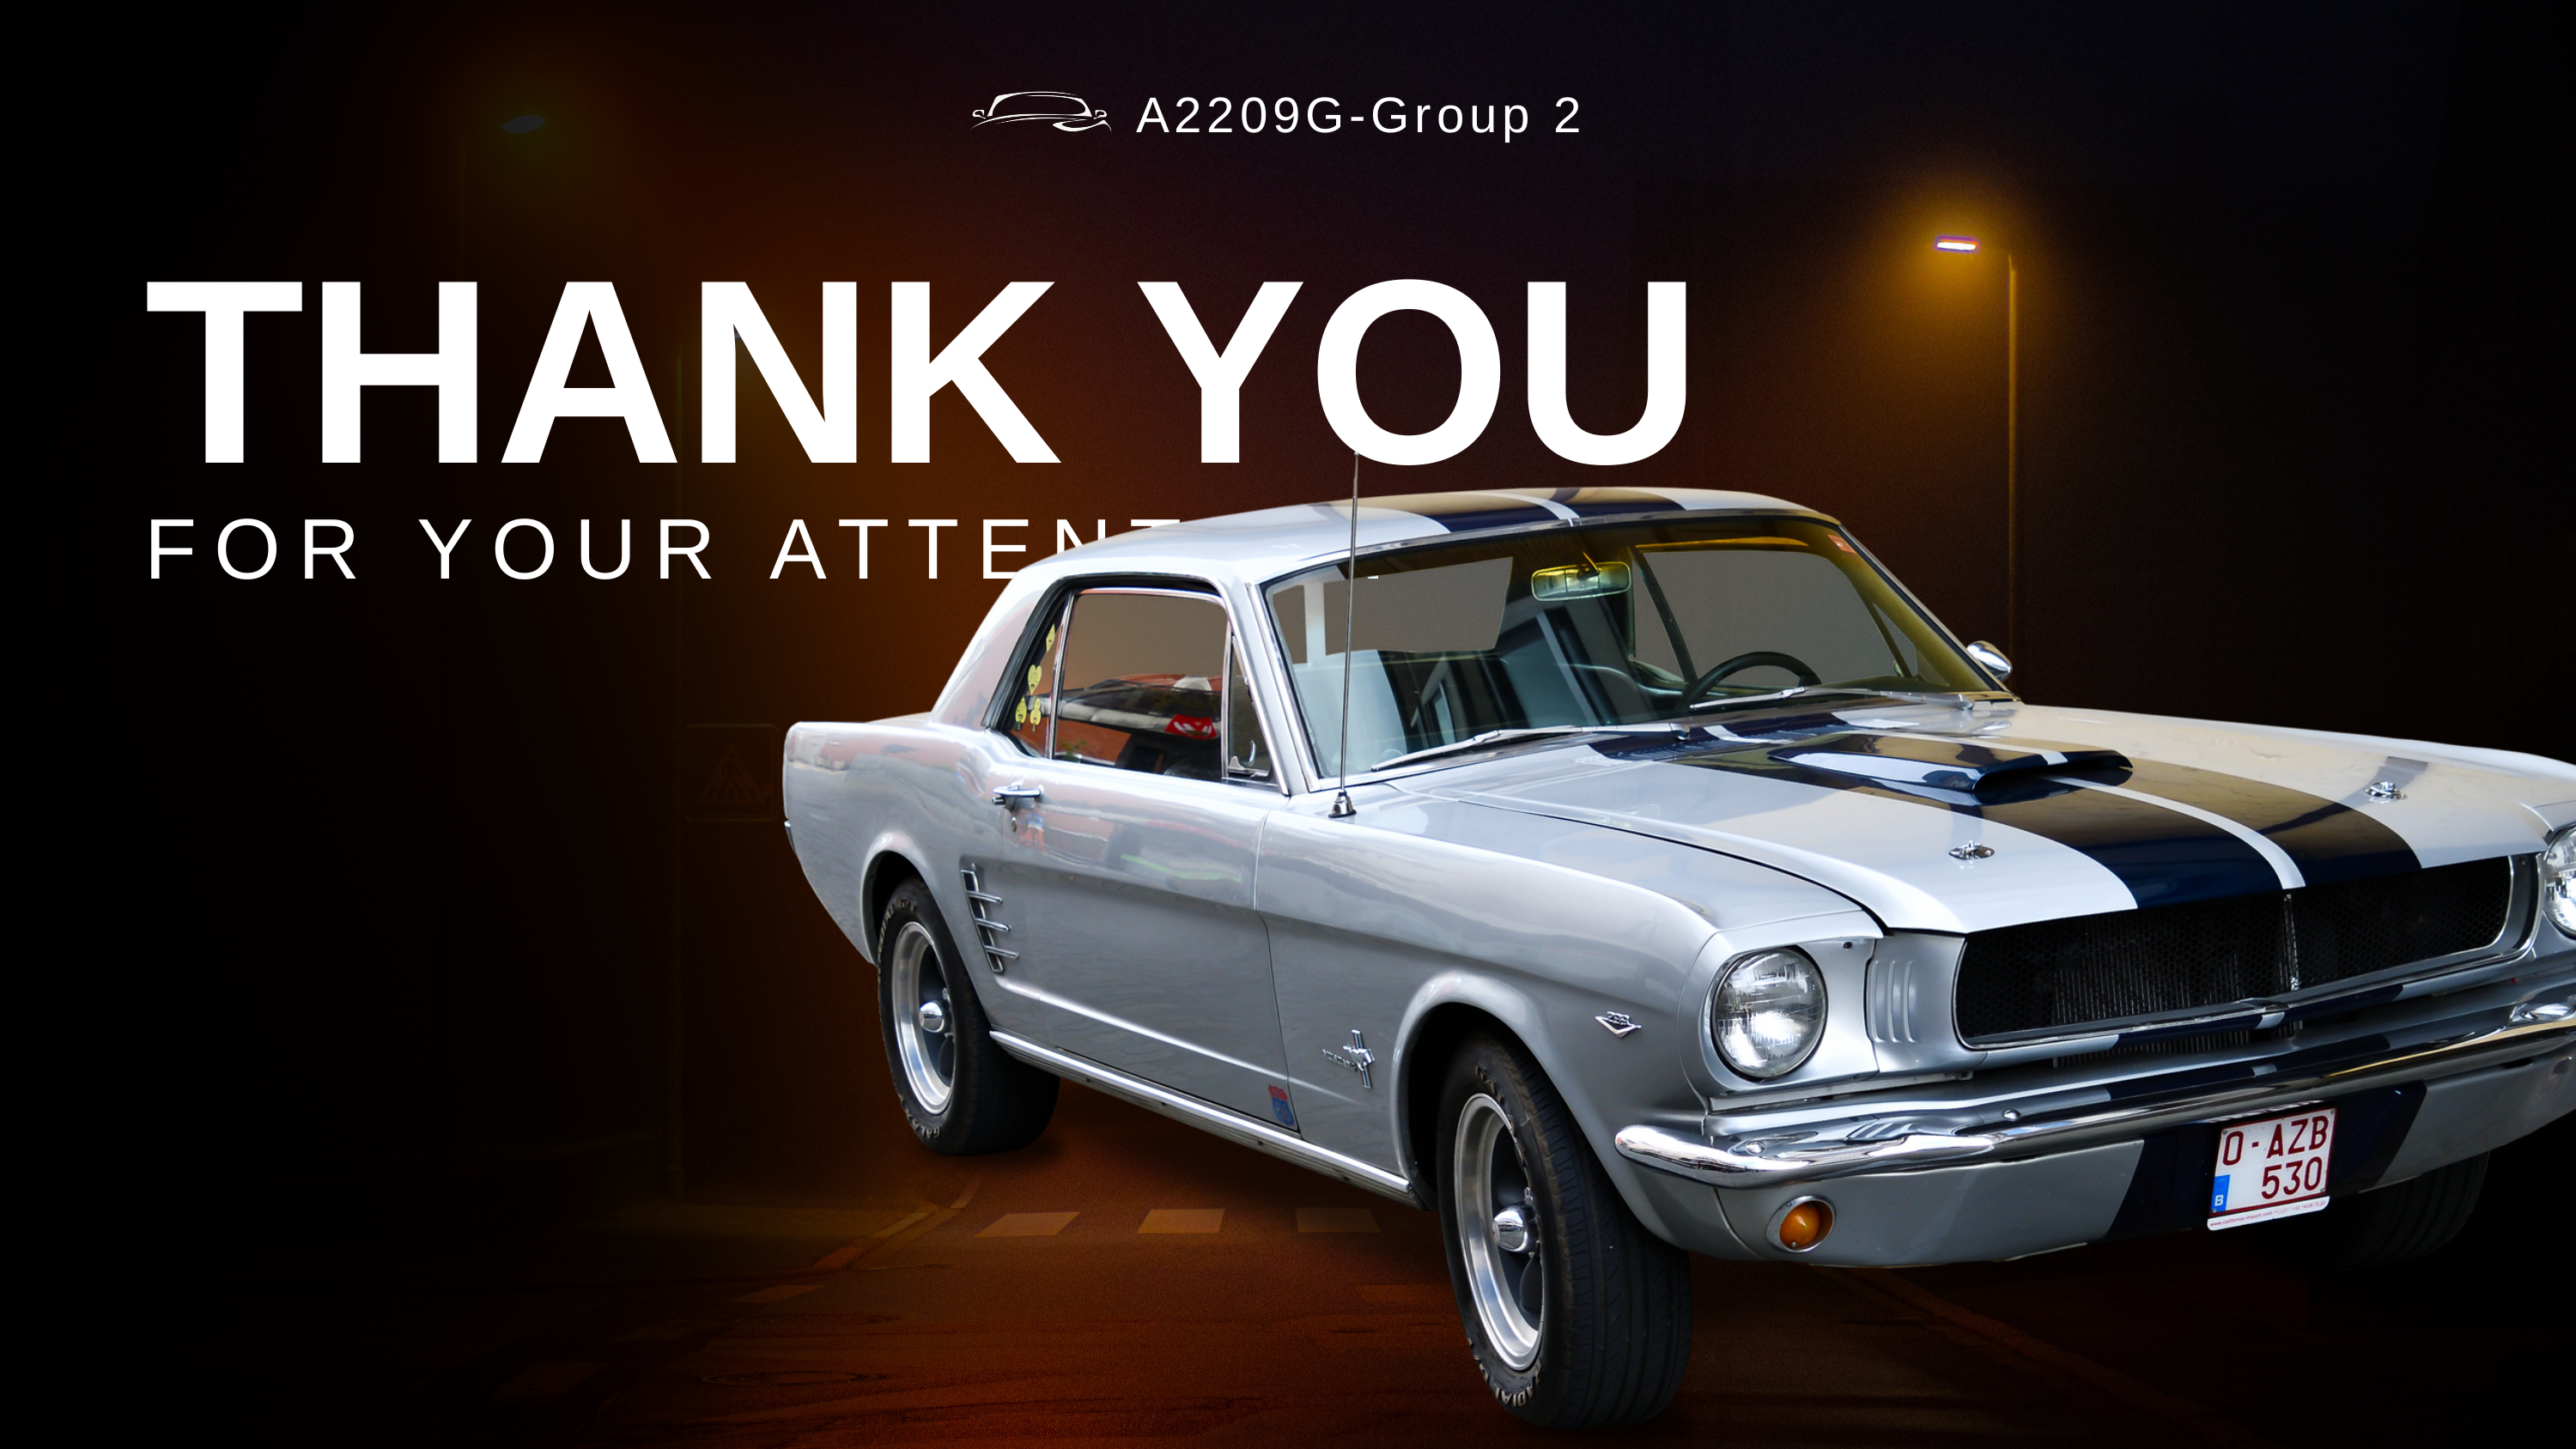

A2209G-Group 2
THANK YOU

FOR YOUR ATTENTION